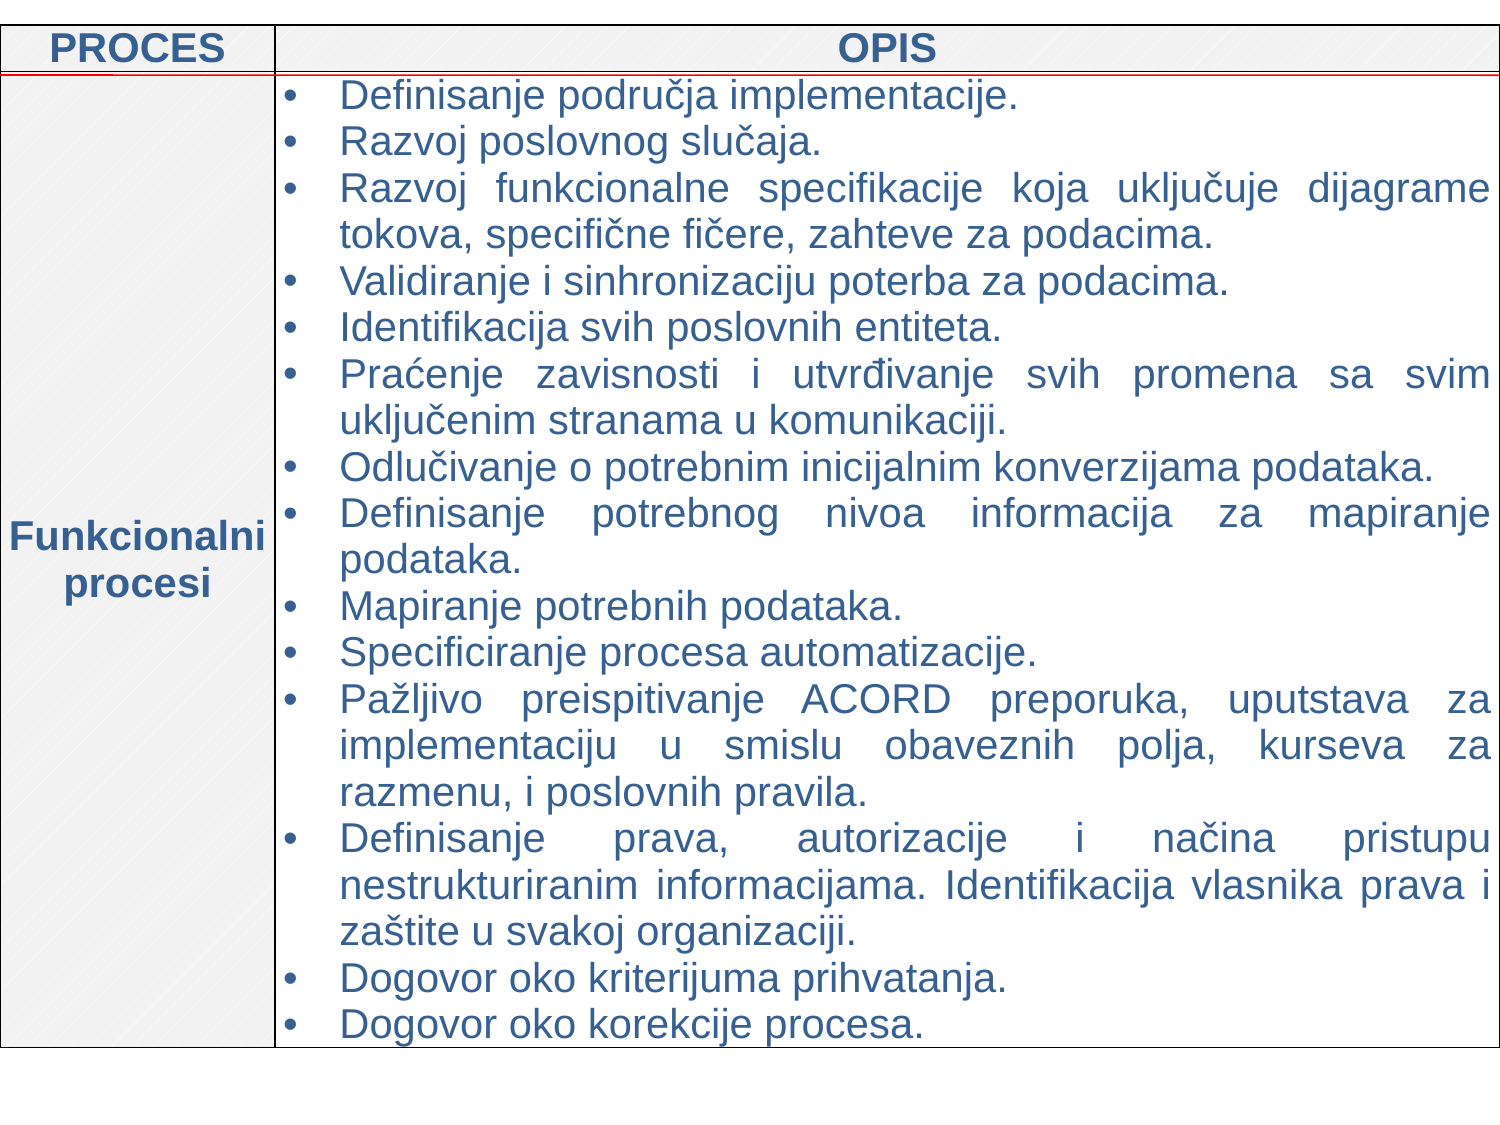

| PROCES | OPIS |
| --- | --- |
| Funkcionalni procesi | Definisanje područja implementacije. Razvoj poslovnog slučaja. Razvoj funkcionalne specifikacije koja uključuje dijagrame tokova, specifične fičere, zahteve za podacima. Validiranje i sinhronizaciju poterba za podacima. Identifikacija svih poslovnih entiteta. Praćenje zavisnosti i utvrđivanje svih promena sa svim uključenim stranama u komunikaciji. Odlučivanje o potrebnim inicijalnim konverzijama podataka. Definisanje potrebnog nivoa informacija za mapiranje podataka. Mapiranje potrebnih podataka. Specificiranje procesa automatizacije. Pažljivo preispitivanje ACORD preporuka, uputstava za implementaciju u smislu obaveznih polja, kurseva za razmenu, i poslovnih pravila. Definisanje prava, autorizacije i načina pristupu nestrukturiranim informacijama. Identifikacija vlasnika prava i zaštite u svakoj organizaciji. Dogovor oko kriterijuma prihvatanja. Dogovor oko korekcije procesa. |